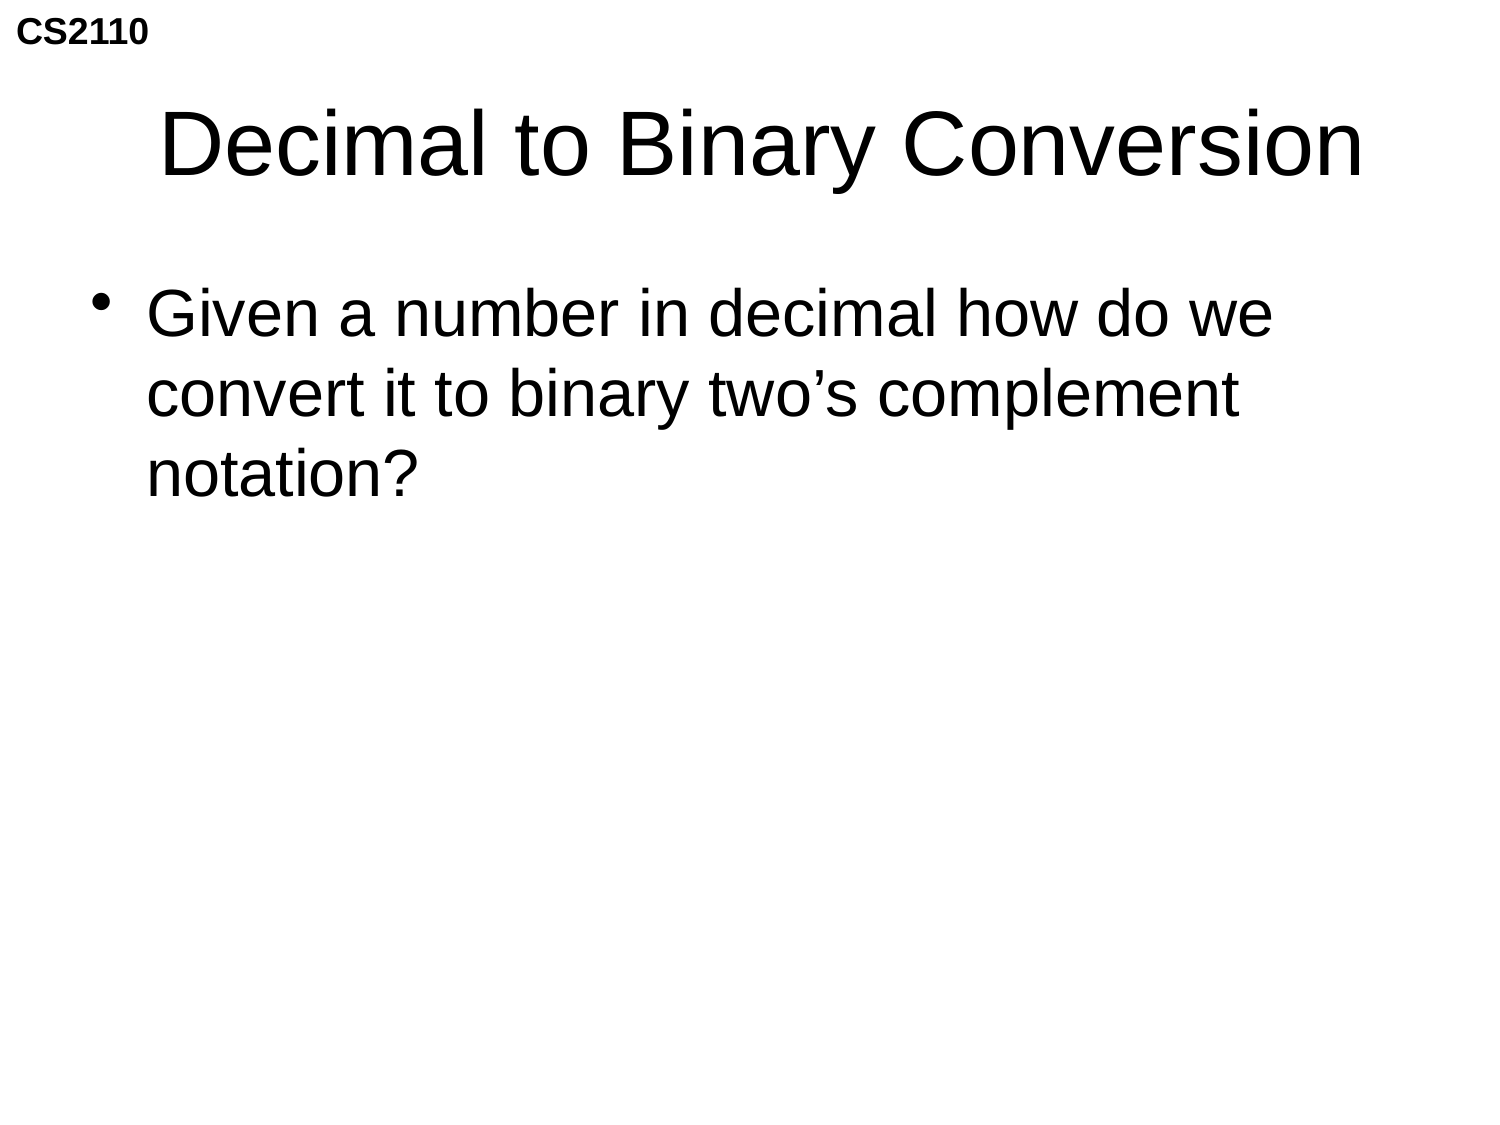

# Decimal to Binary Conversion
Given a number in decimal how do we convert it to binary two’s complement notation?